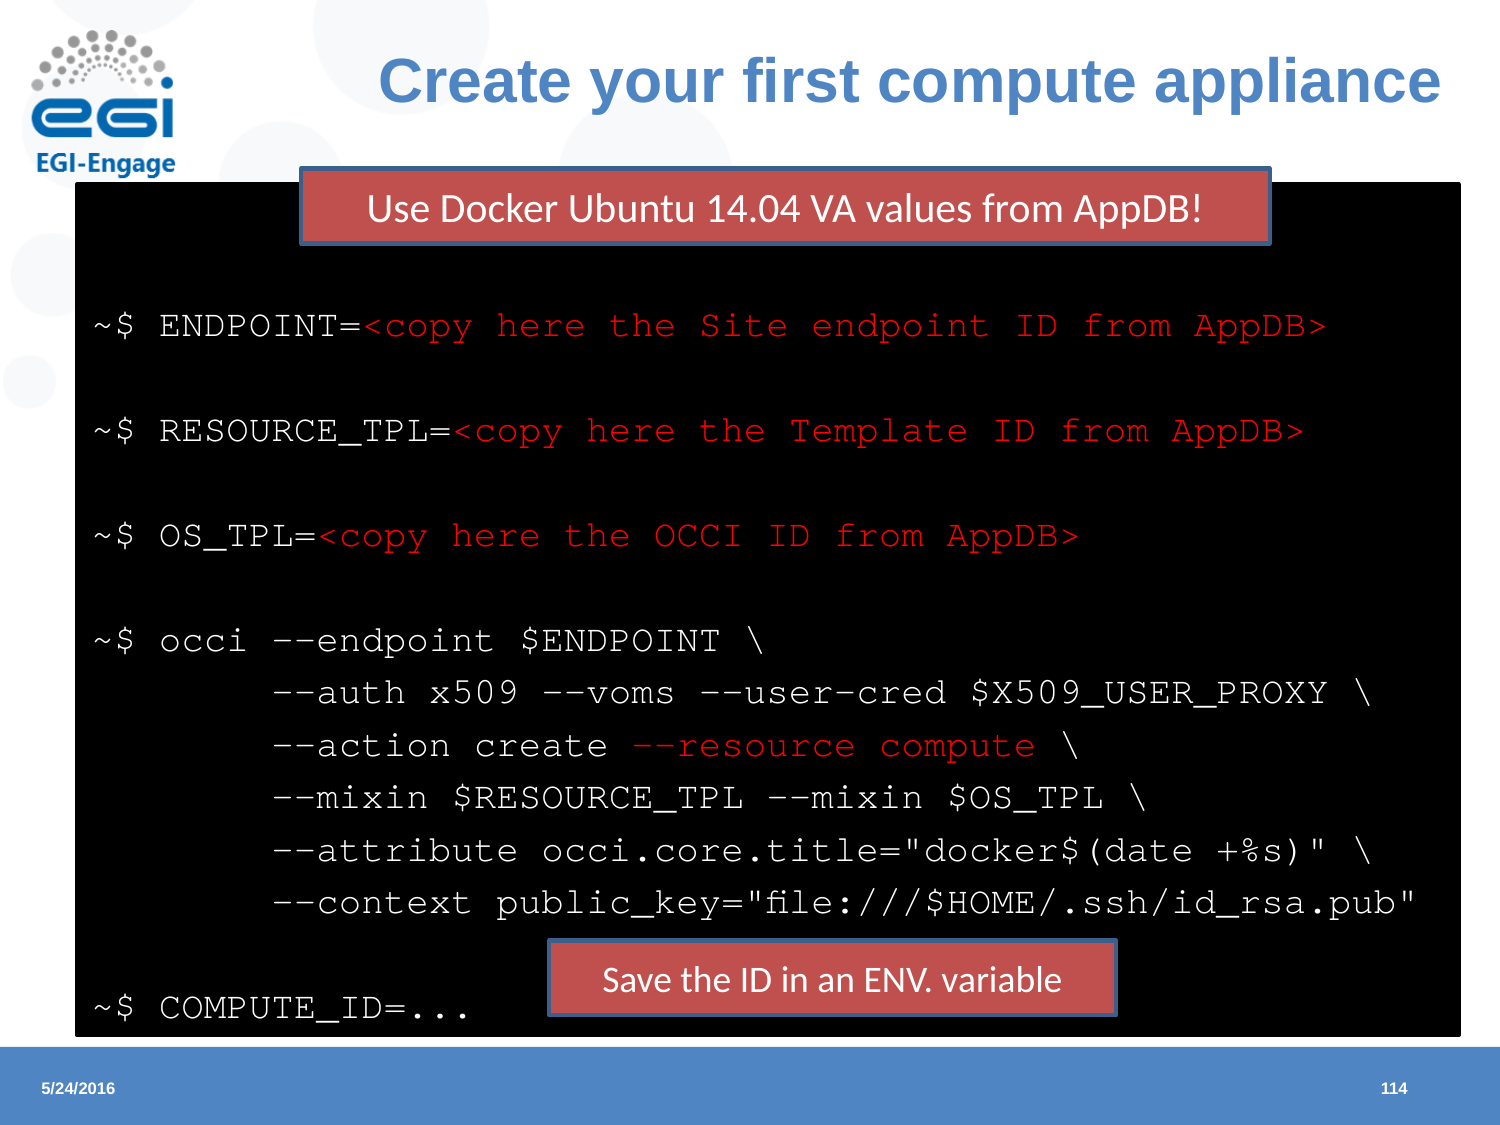

# Create your first compute appliance
Use Docker Ubuntu 14.04 VA values from AppDB!

~$ ENDPOINT=<copy here the Site endpoint ID from AppDB>

~$ RESOURCE_TPL=<copy here the Template ID from AppDB>

~$ OS_TPL=<copy here the OCCI ID from AppDB>

~$ occi --endpoint $ENDPOINT \
        --auth x509 --voms --user-cred $X509_USER_PROXY \
        --action create --resource compute \
        --mixin $RESOURCE_TPL --mixin $OS_TPL \
        --attribute occi.core.title="docker$(date +%s)" \
        --context public_key="file:///$HOME/.ssh/id_rsa.pub"

~$ COMPUTE_ID=...
Save the ID in an ENV. variable